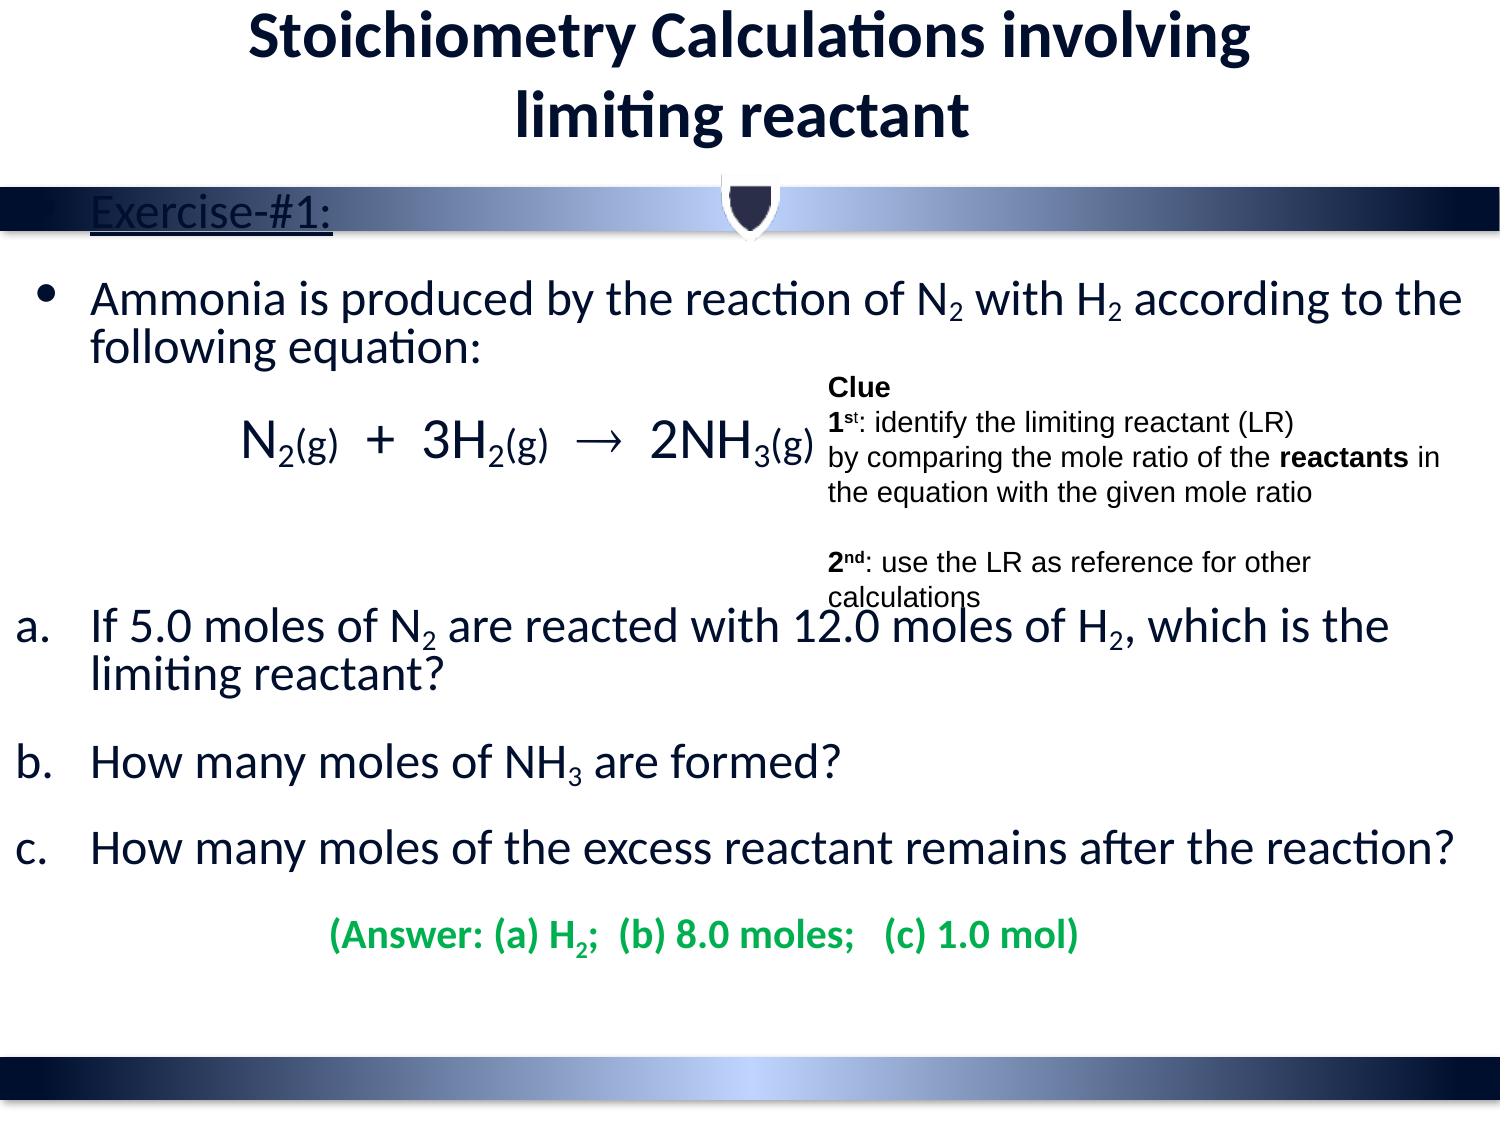

# Stoichiometry Calculations involving limiting reactant
Exercise-#1:
Ammonia is produced by the reaction of N2 with H2 according to the following equation:
		N2(g)  +  3H2(g)  →  2NH3(g)

If 5.0 moles of N2 are reacted with 12.0 moles of H2, which is the limiting reactant?
How many moles of NH3 are formed?
How many moles of the excess reactant remains after the reaction?
                                 (Answer: (a) H2;  (b) 8.0 moles;   (c) 1.0 mol)

Clue
1st: identify the limiting reactant (LR)
by comparing the mole ratio of the reactants in the equation with the given mole ratio

2nd: use the LR as reference for other calculations